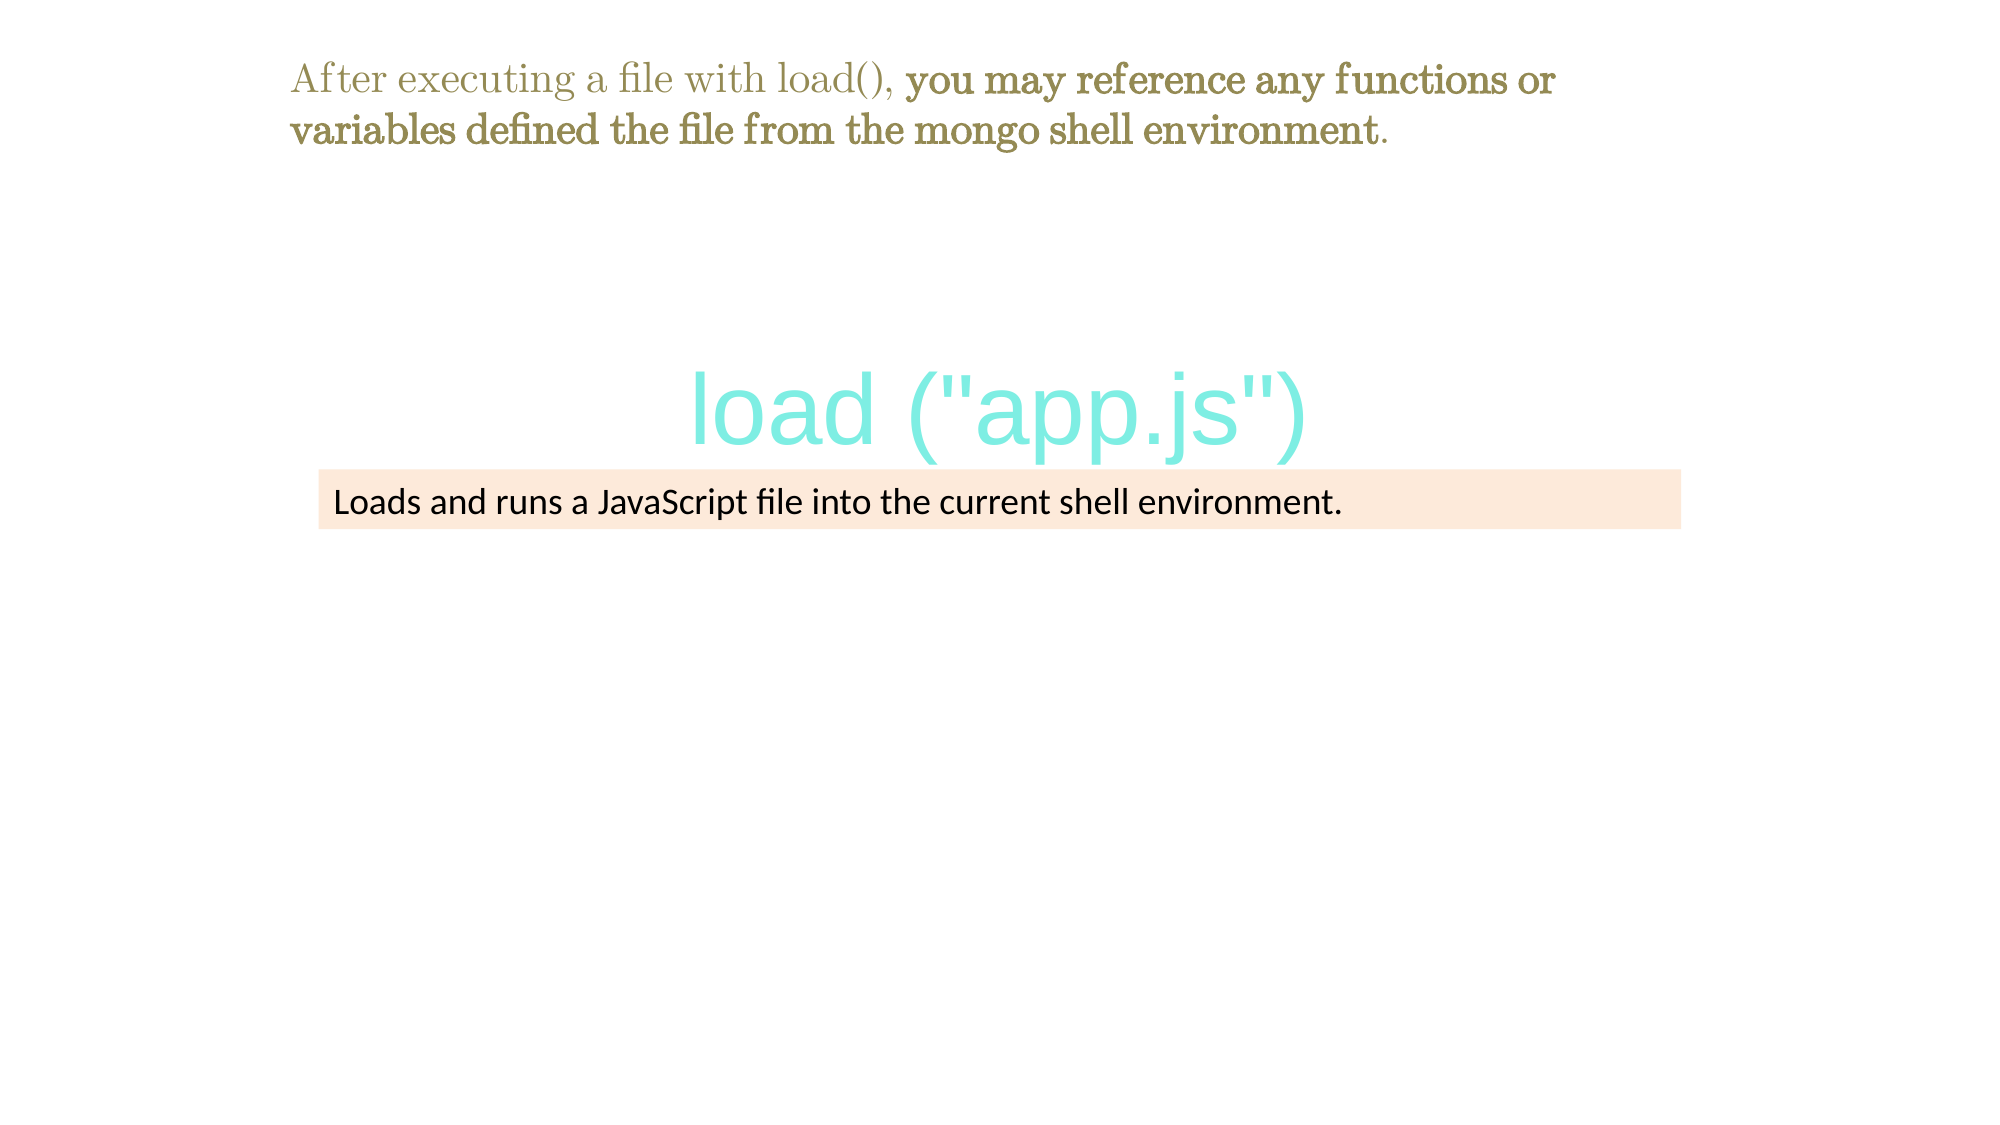

After executing a file with load(), you may reference any functions or variables defined the file from the mongo shell environment.
load ("app.js")
Loads and runs a JavaScript file into the current shell environment.